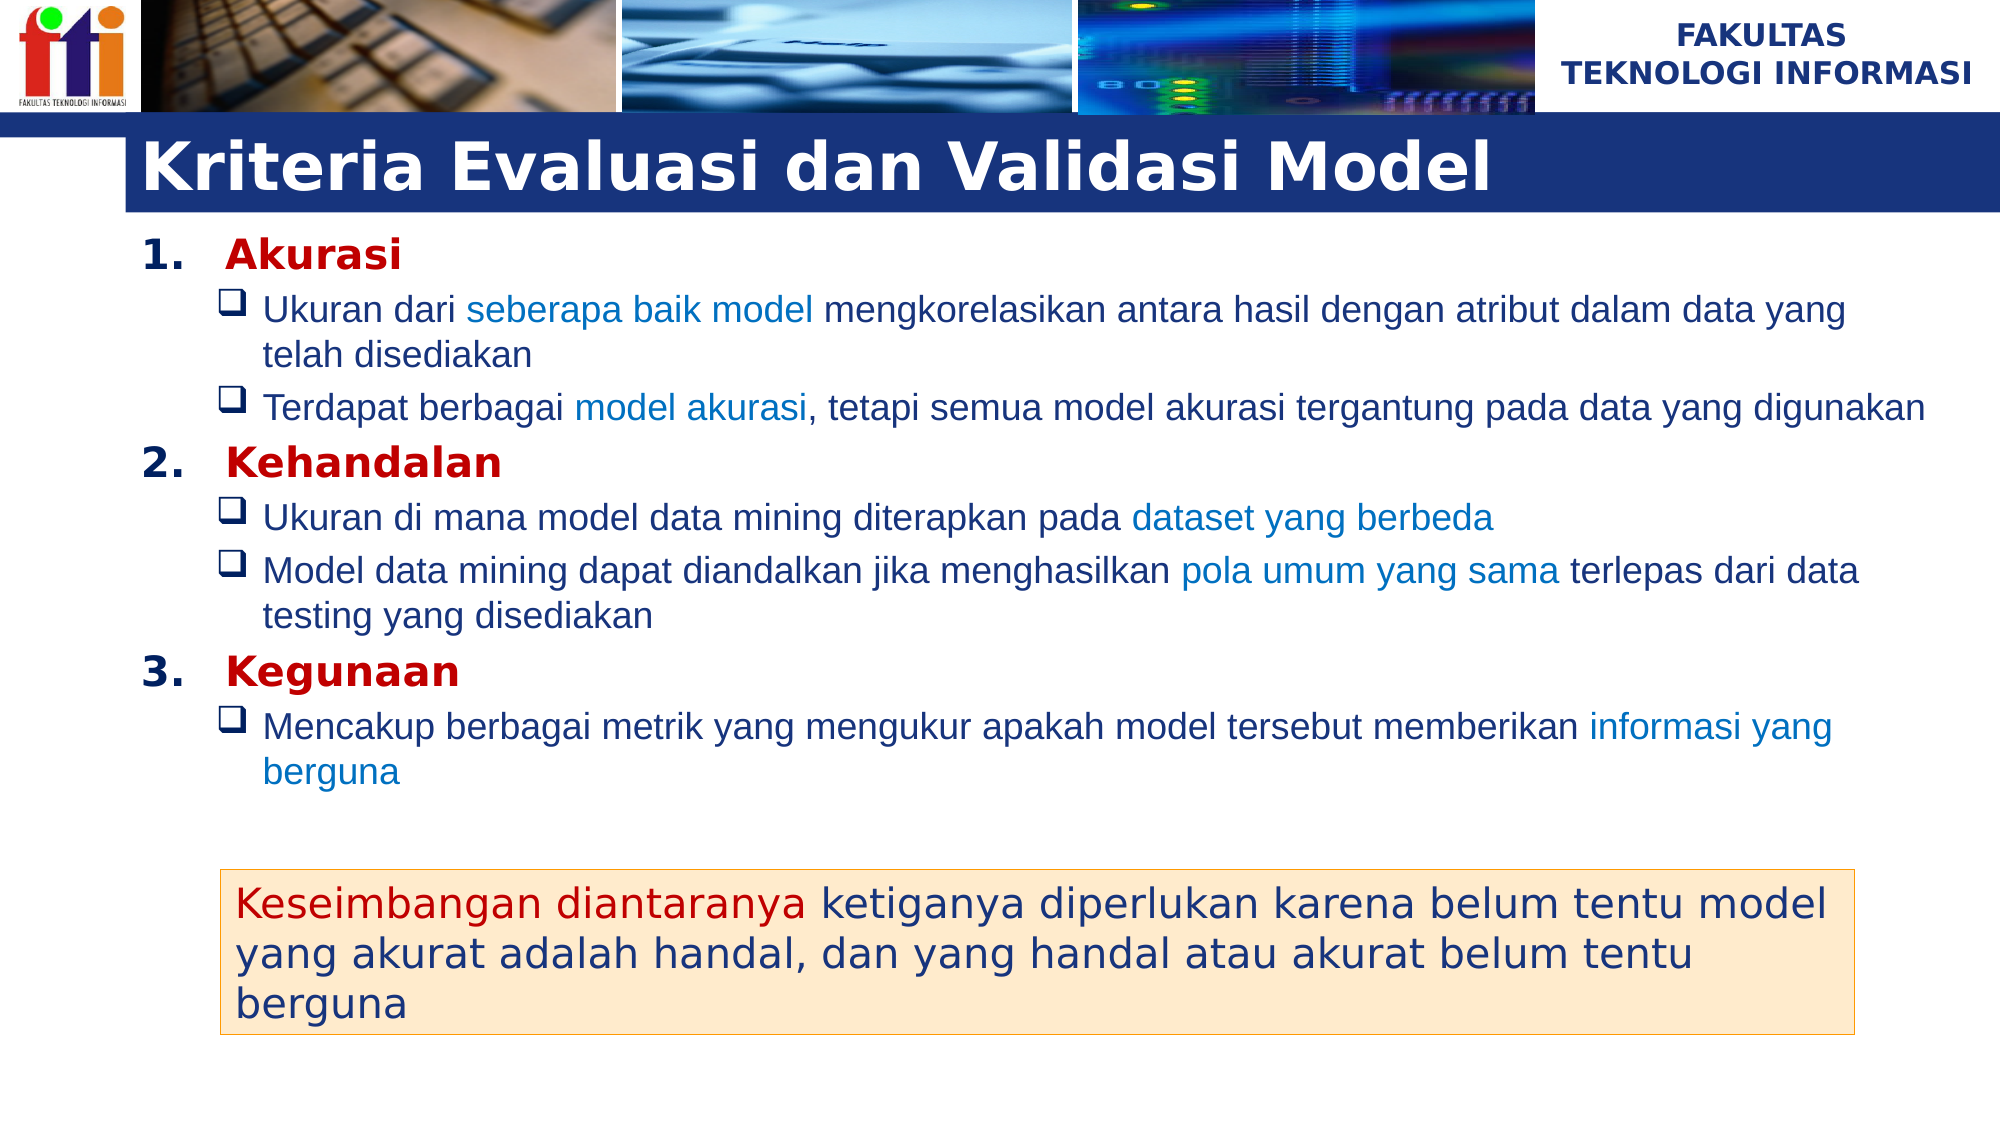

12
# Kriteria Evaluasi dan Validasi Model
Akurasi
Ukuran dari seberapa baik model mengkorelasikan antara hasil dengan atribut dalam data yang telah disediakan
Terdapat berbagai model akurasi, tetapi semua model akurasi tergantung pada data yang digunakan
Kehandalan
Ukuran di mana model data mining diterapkan pada dataset yang berbeda
Model data mining dapat diandalkan jika menghasilkan pola umum yang sama terlepas dari data testing yang disediakan
Kegunaan
Mencakup berbagai metrik yang mengukur apakah model tersebut memberikan informasi yang berguna
Keseimbangan diantaranya ketiganya diperlukan karena belum tentu model yang akurat adalah handal, dan yang handal atau akurat belum tentu berguna